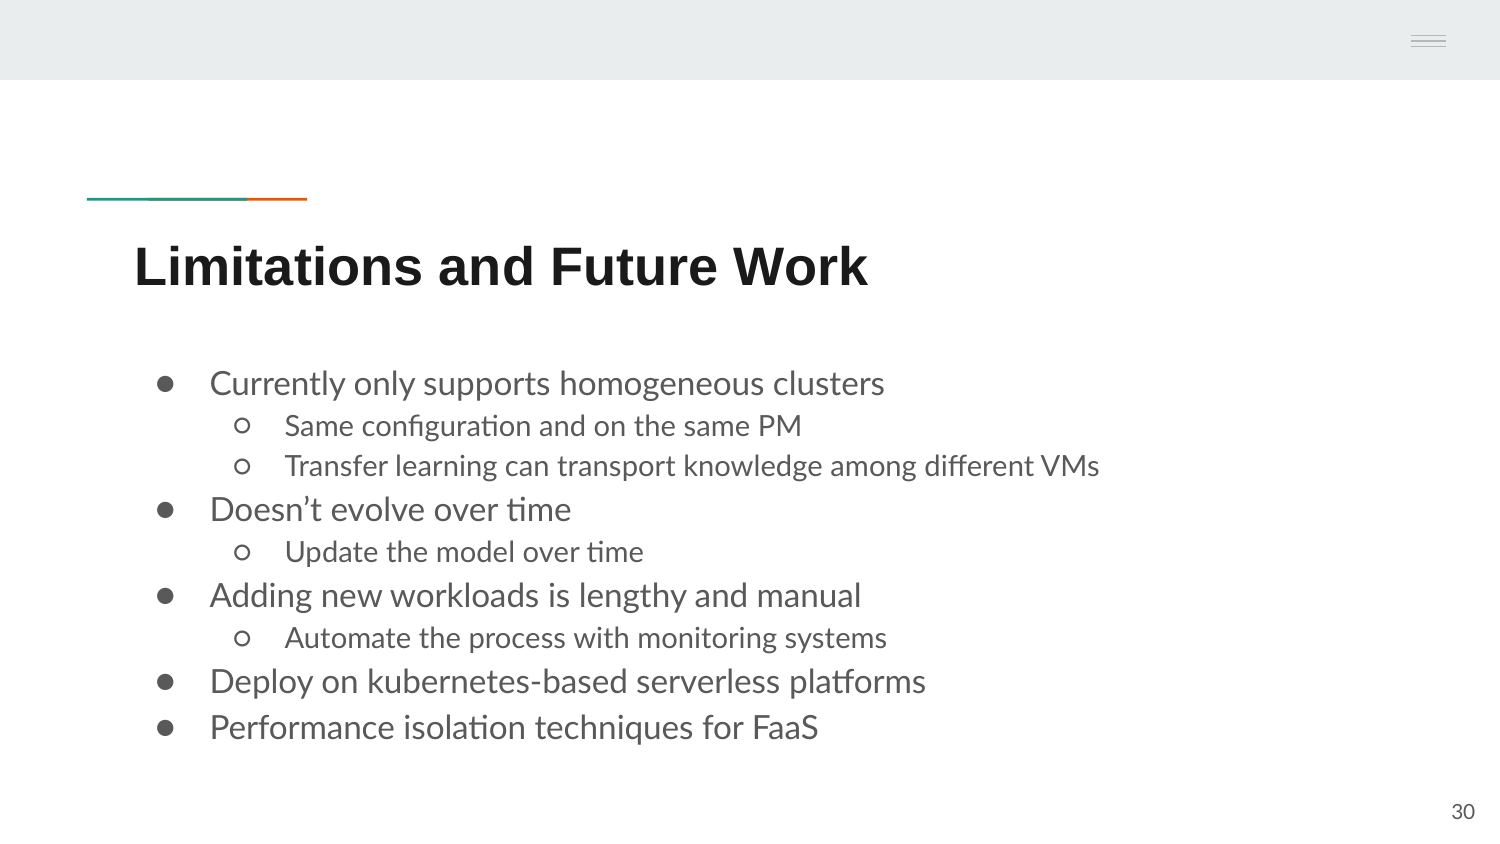

# Limitations and Future Work
Currently only supports homogeneous clusters
Same configuration and on the same PM
Transfer learning can transport knowledge among different VMs
Doesn’t evolve over time
Update the model over time
Adding new workloads is lengthy and manual
Automate the process with monitoring systems
Deploy on kubernetes-based serverless platforms
Performance isolation techniques for FaaS
30